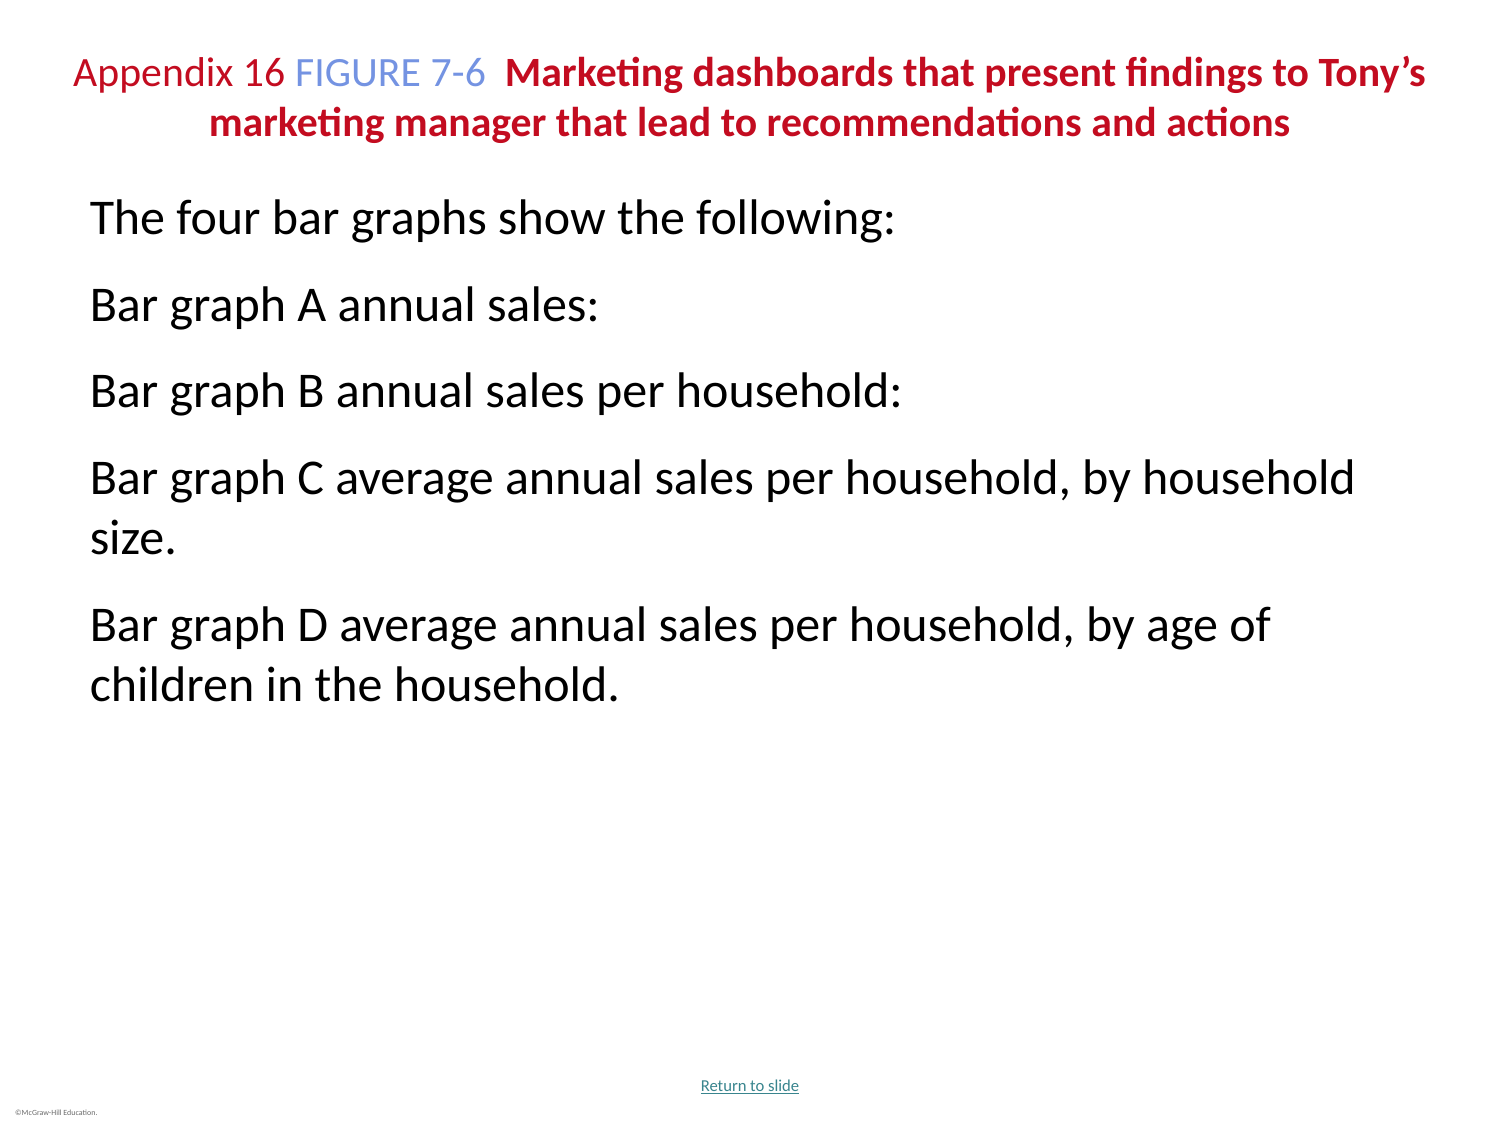

# Appendix 16 FIGURE 7-6  Marketing dashboards that present findings to Tony’s marketing manager that lead to recommendations and actions
The four bar graphs show the following:
Bar graph A annual sales:
Bar graph B annual sales per household:
Bar graph C average annual sales per household, by household size.
Bar graph D average annual sales per household, by age of children in the household.
Return to slide